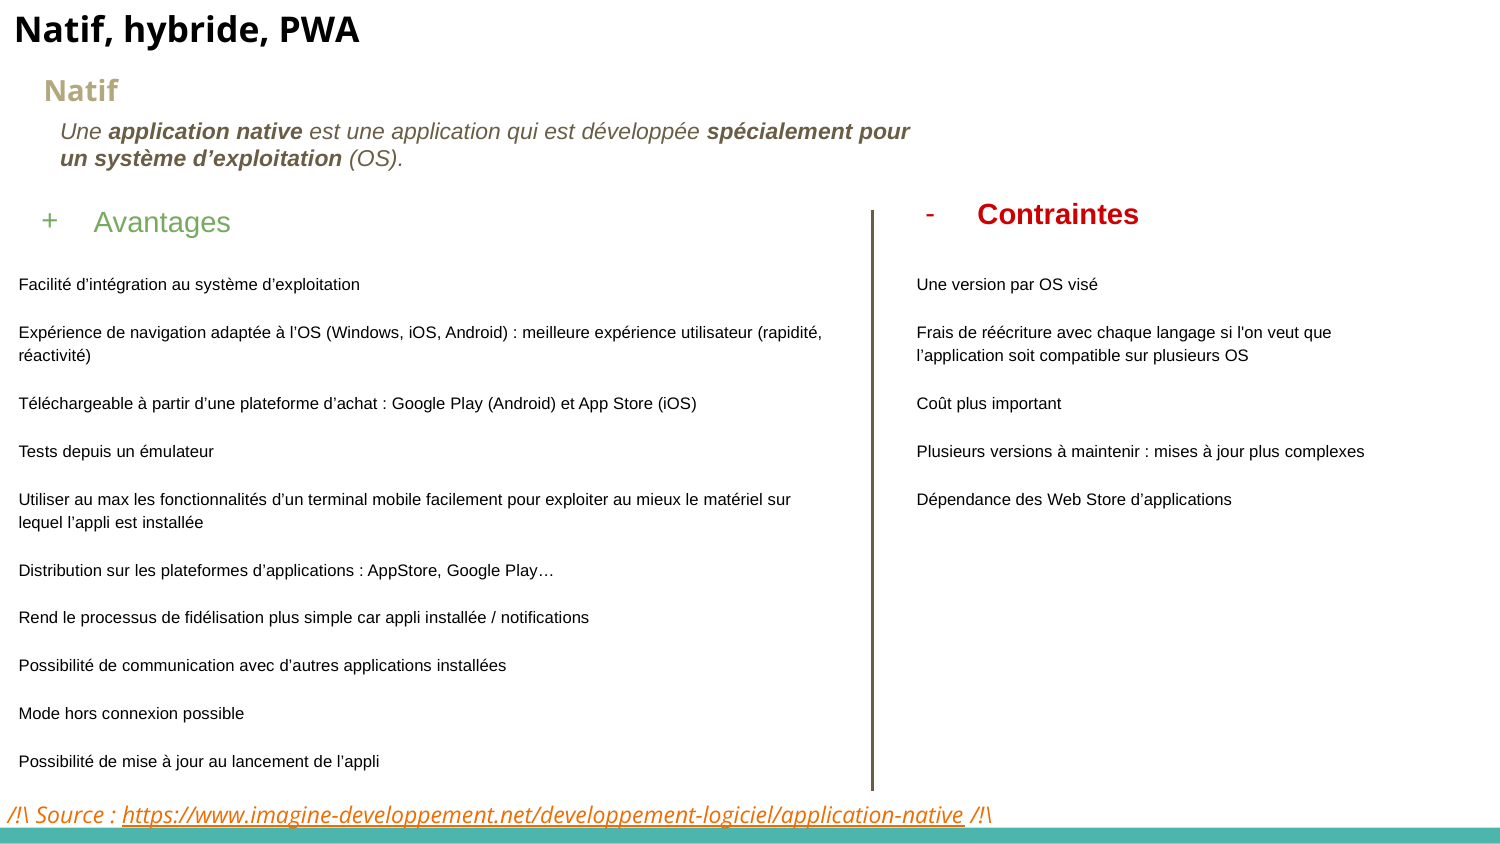

Natif, hybride, PWA
Natif
Une application native est une application qui est développée spécialement pour un système d’exploitation (OS).
Contraintes

Avantages
Facilité d’intégration au système d’exploitation
Expérience de navigation adaptée à l’OS (Windows, iOS, Android) : meilleure expérience utilisateur (rapidité, réactivité)
Téléchargeable à partir d’une plateforme d’achat : Google Play (Android) et App Store (iOS)
Tests depuis un émulateur
Utiliser au max les fonctionnalités d’un terminal mobile facilement pour exploiter au mieux le matériel sur lequel l’appli est installée
Distribution sur les plateformes d’applications : AppStore, Google Play…
Rend le processus de fidélisation plus simple car appli installée / notifications
Possibilité de communication avec d’autres applications installées
Mode hors connexion possible
Possibilité de mise à jour au lancement de l’appli
Une version par OS visé
Frais de réécriture avec chaque langage si l'on veut que l’application soit compatible sur plusieurs OS
Coût plus important
Plusieurs versions à maintenir : mises à jour plus complexes
Dépendance des Web Store d’applications
/!\ Source : https://www.imagine-developpement.net/developpement-logiciel/application-native /!\